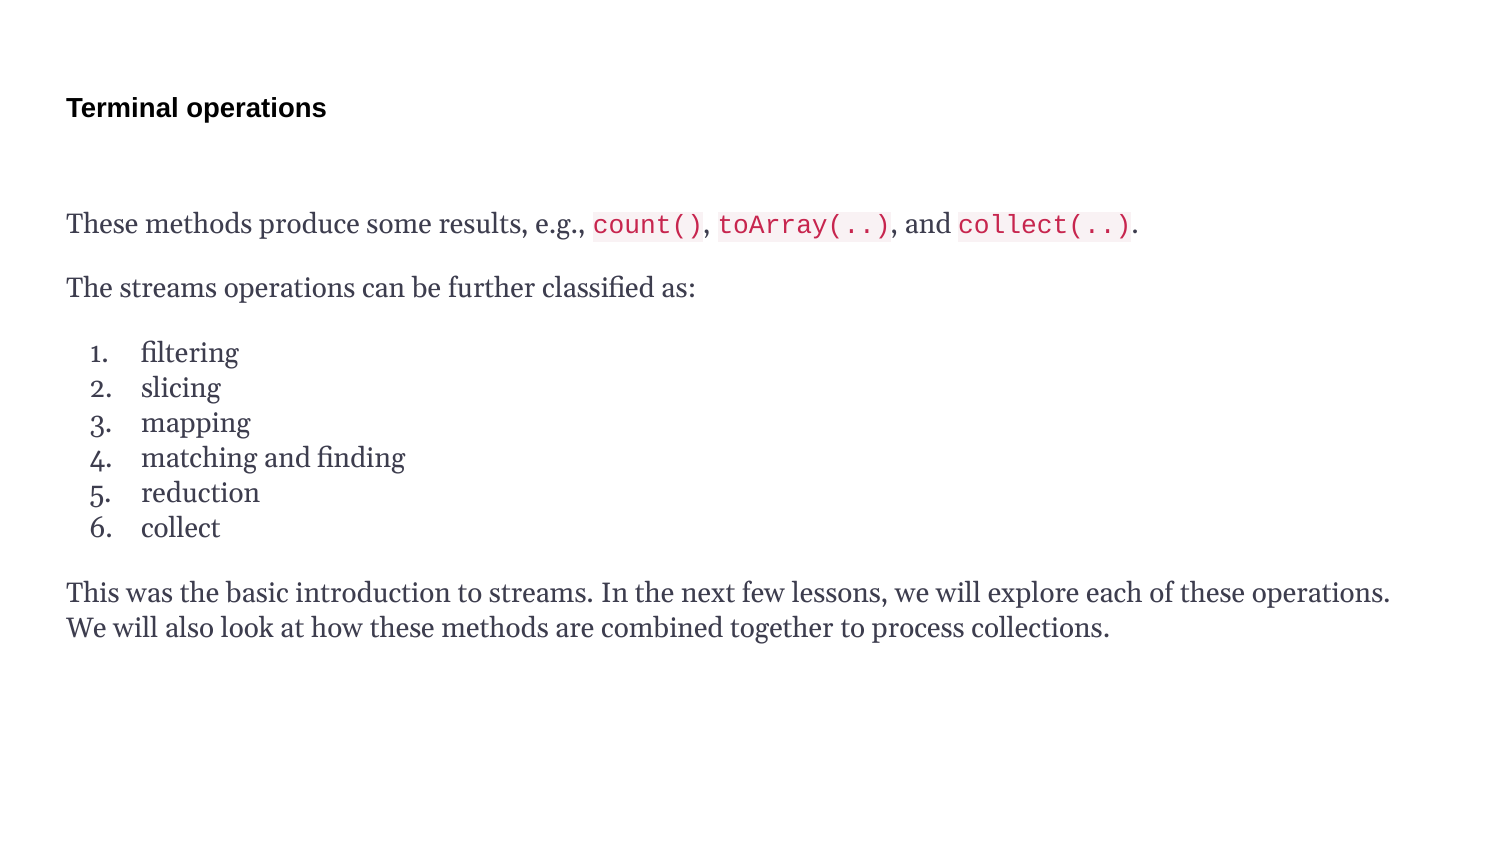

# Terminal operations

These methods produce some results, e.g., count(), toArray(..), and collect(..).
The streams operations can be further classified as:
filtering
slicing
mapping
matching and finding
reduction
collect
This was the basic introduction to streams. In the next few lessons, we will explore each of these operations. We will also look at how these methods are combined together to process collections.